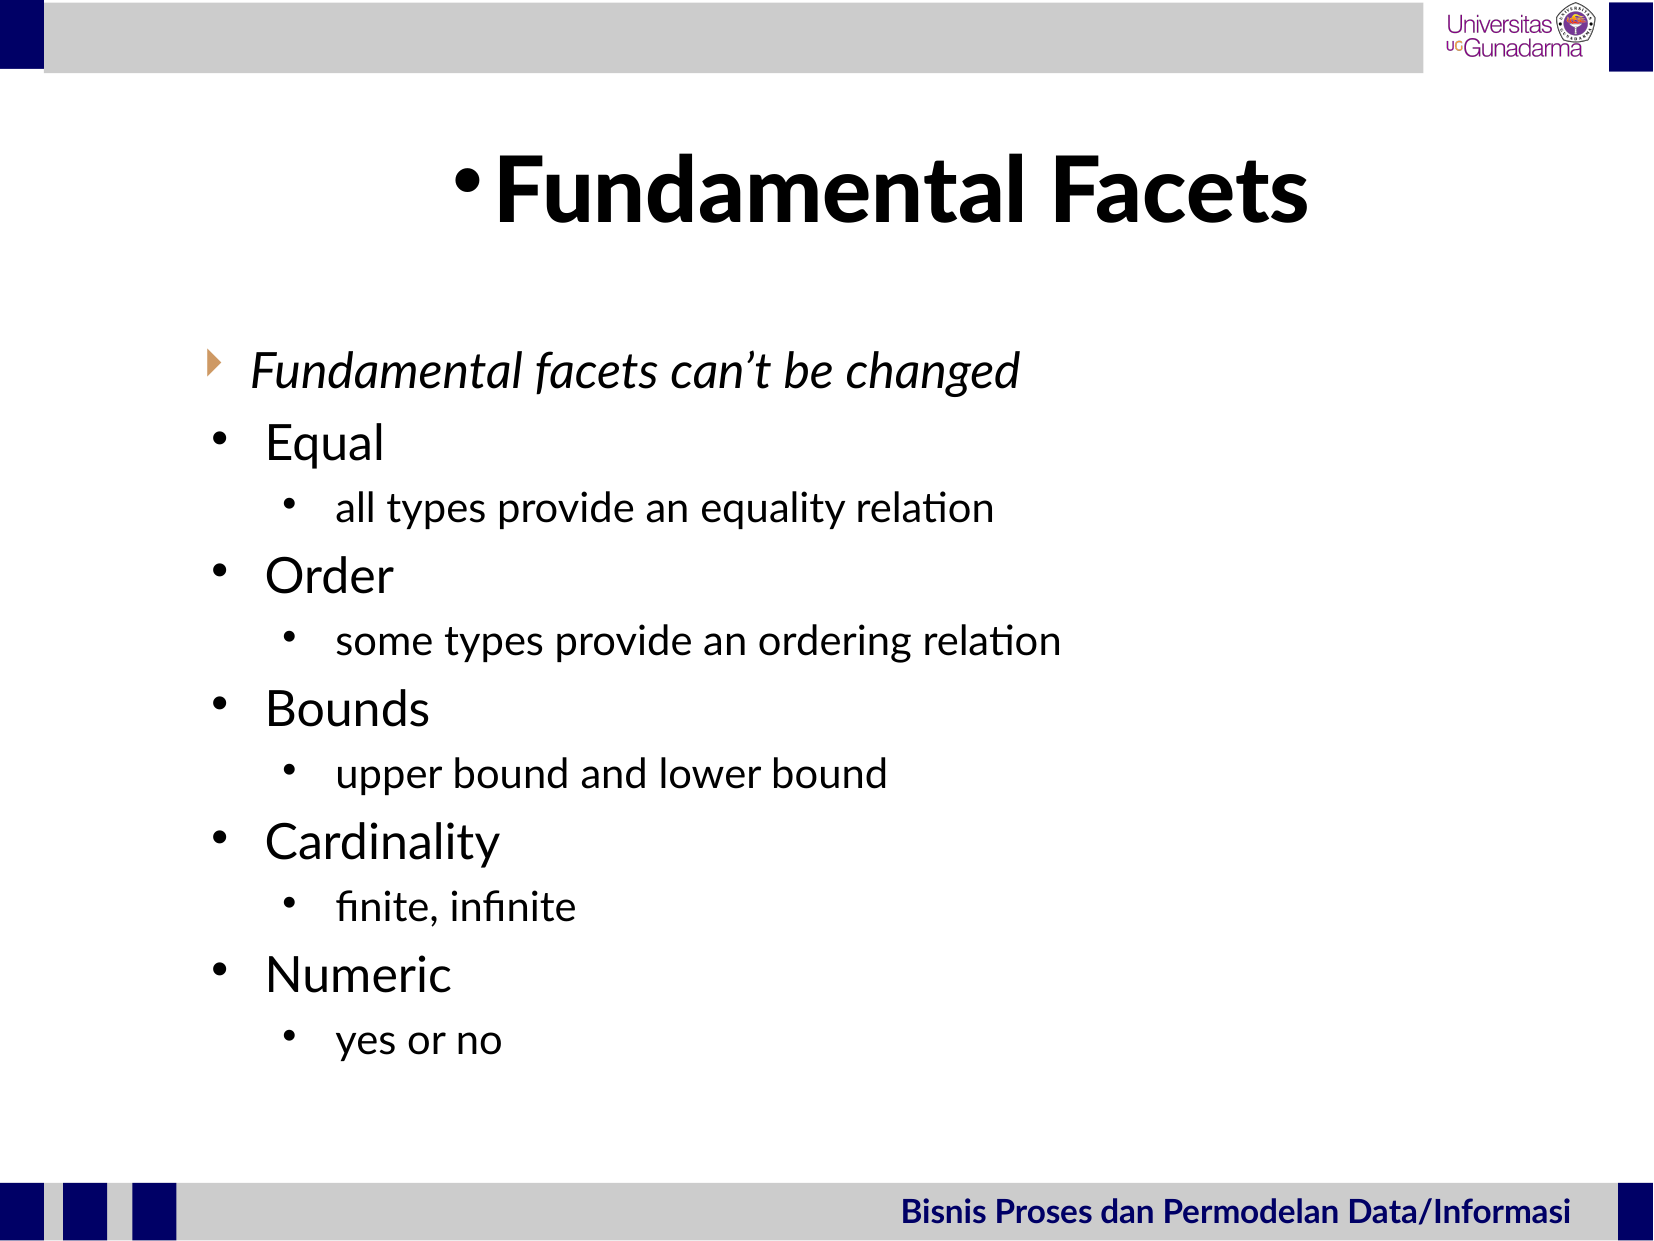

Fundamental Facets
Fundamental facets can’t be changed
Equal
all types provide an equality relation
Order
some types provide an ordering relation
Bounds
upper bound and lower bound
Cardinality
finite, infinite
Numeric
yes or no